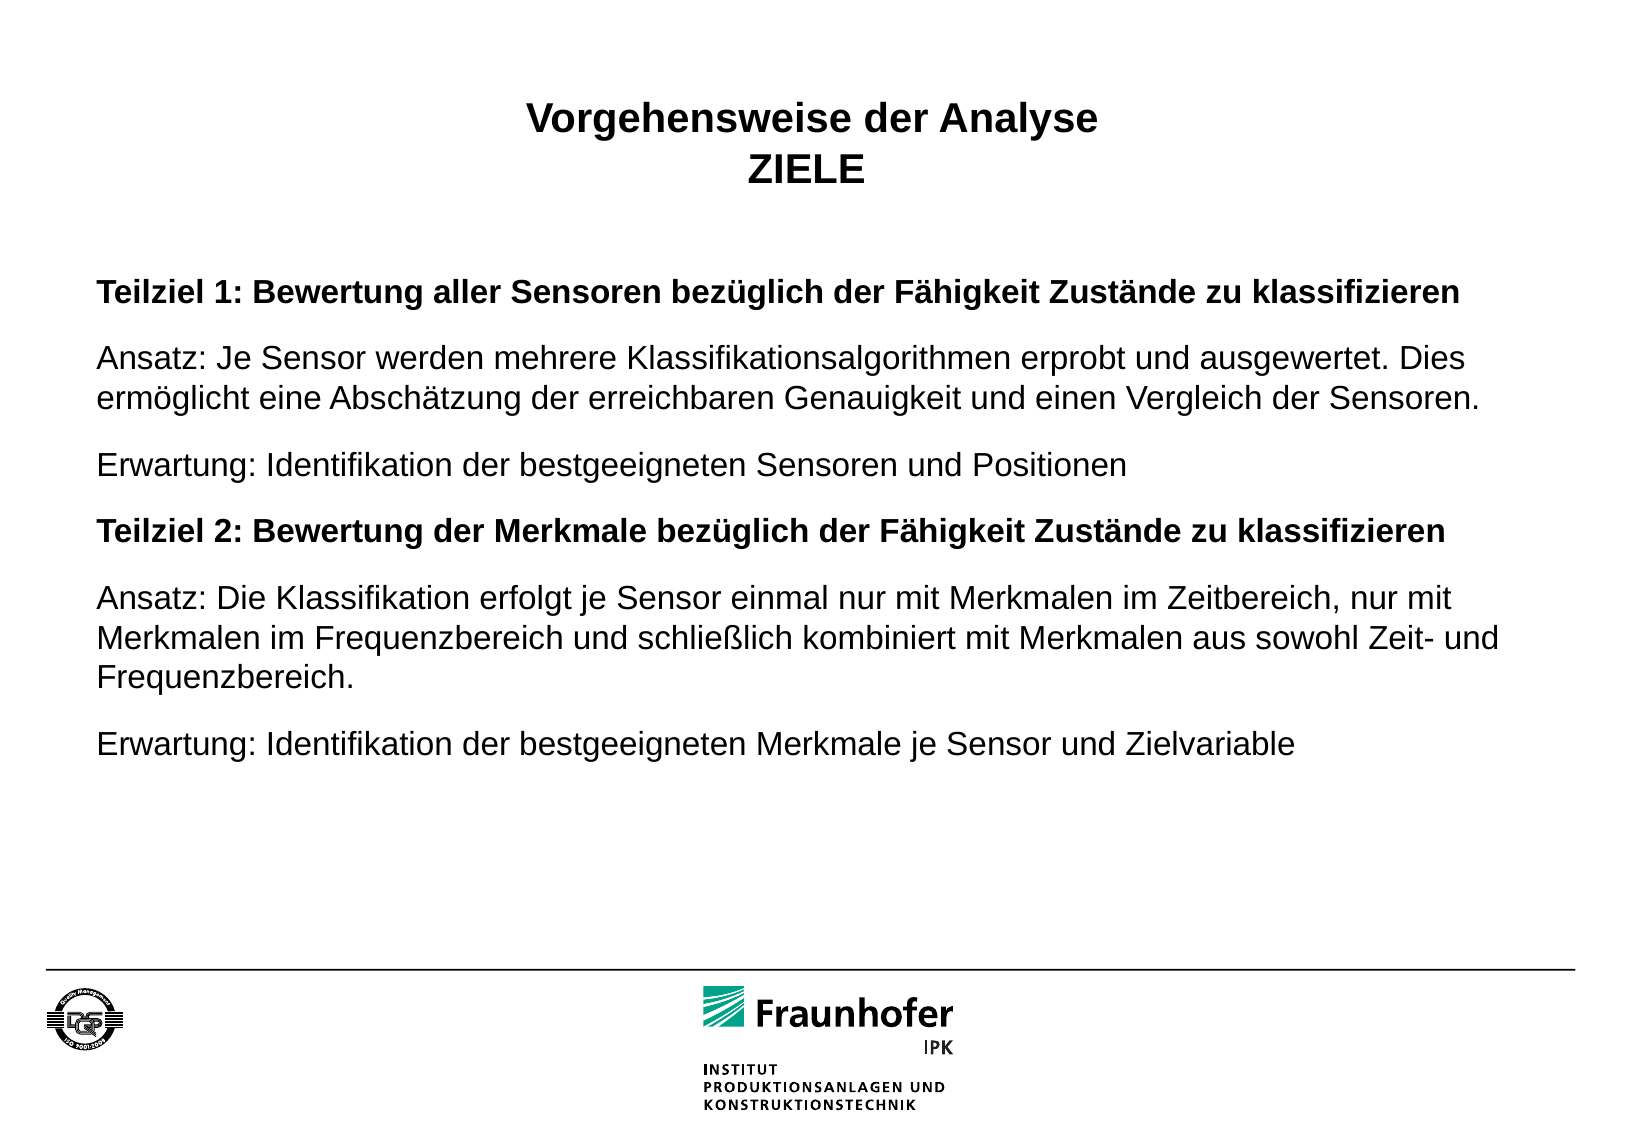

# Vorgehensweise der Analyse ZIELE
Teilziel 1: Bewertung aller Sensoren bezüglich der Fähigkeit Zustände zu klassifizieren
Ansatz: Je Sensor werden mehrere Klassifikationsalgorithmen erprobt und ausgewertet. Dies ermöglicht eine Abschätzung der erreichbaren Genauigkeit und einen Vergleich der Sensoren.
Erwartung: Identifikation der bestgeeigneten Sensoren und Positionen
Teilziel 2: Bewertung der Merkmale bezüglich der Fähigkeit Zustände zu klassifizieren
Ansatz: Die Klassifikation erfolgt je Sensor einmal nur mit Merkmalen im Zeitbereich, nur mit Merkmalen im Frequenzbereich und schließlich kombiniert mit Merkmalen aus sowohl Zeit- und Frequenzbereich.
Erwartung: Identifikation der bestgeeigneten Merkmale je Sensor und Zielvariable